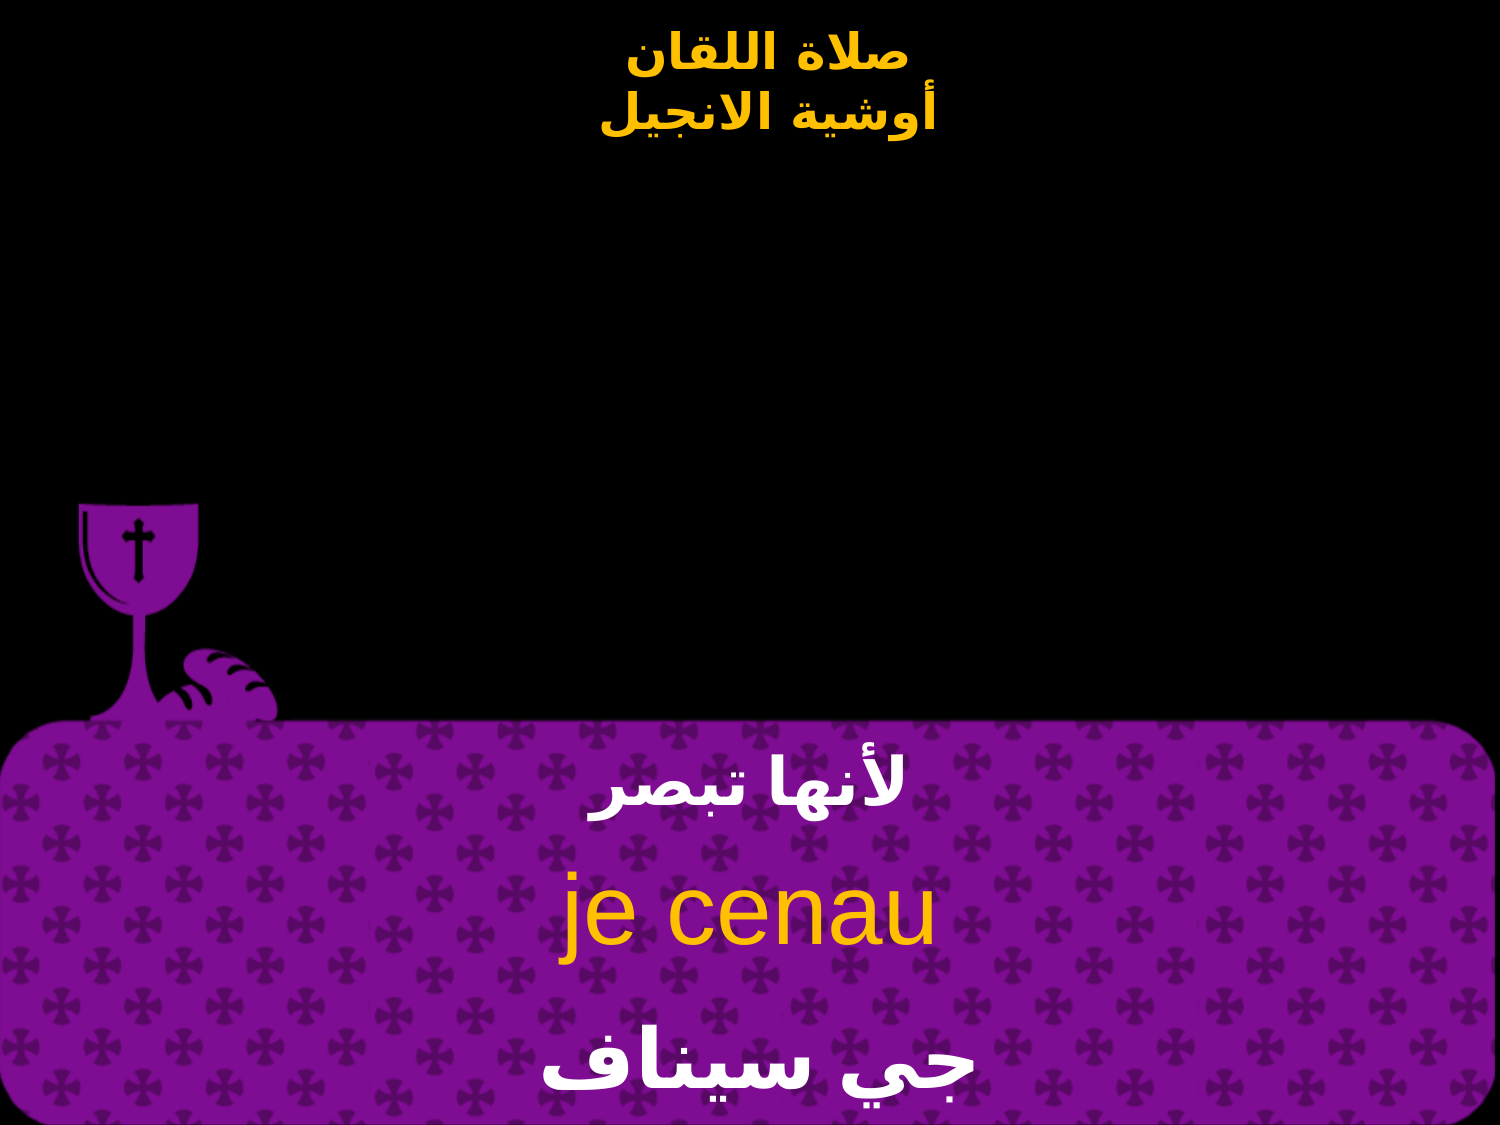

# لأنها تبصر
je cenau
جي سيناف